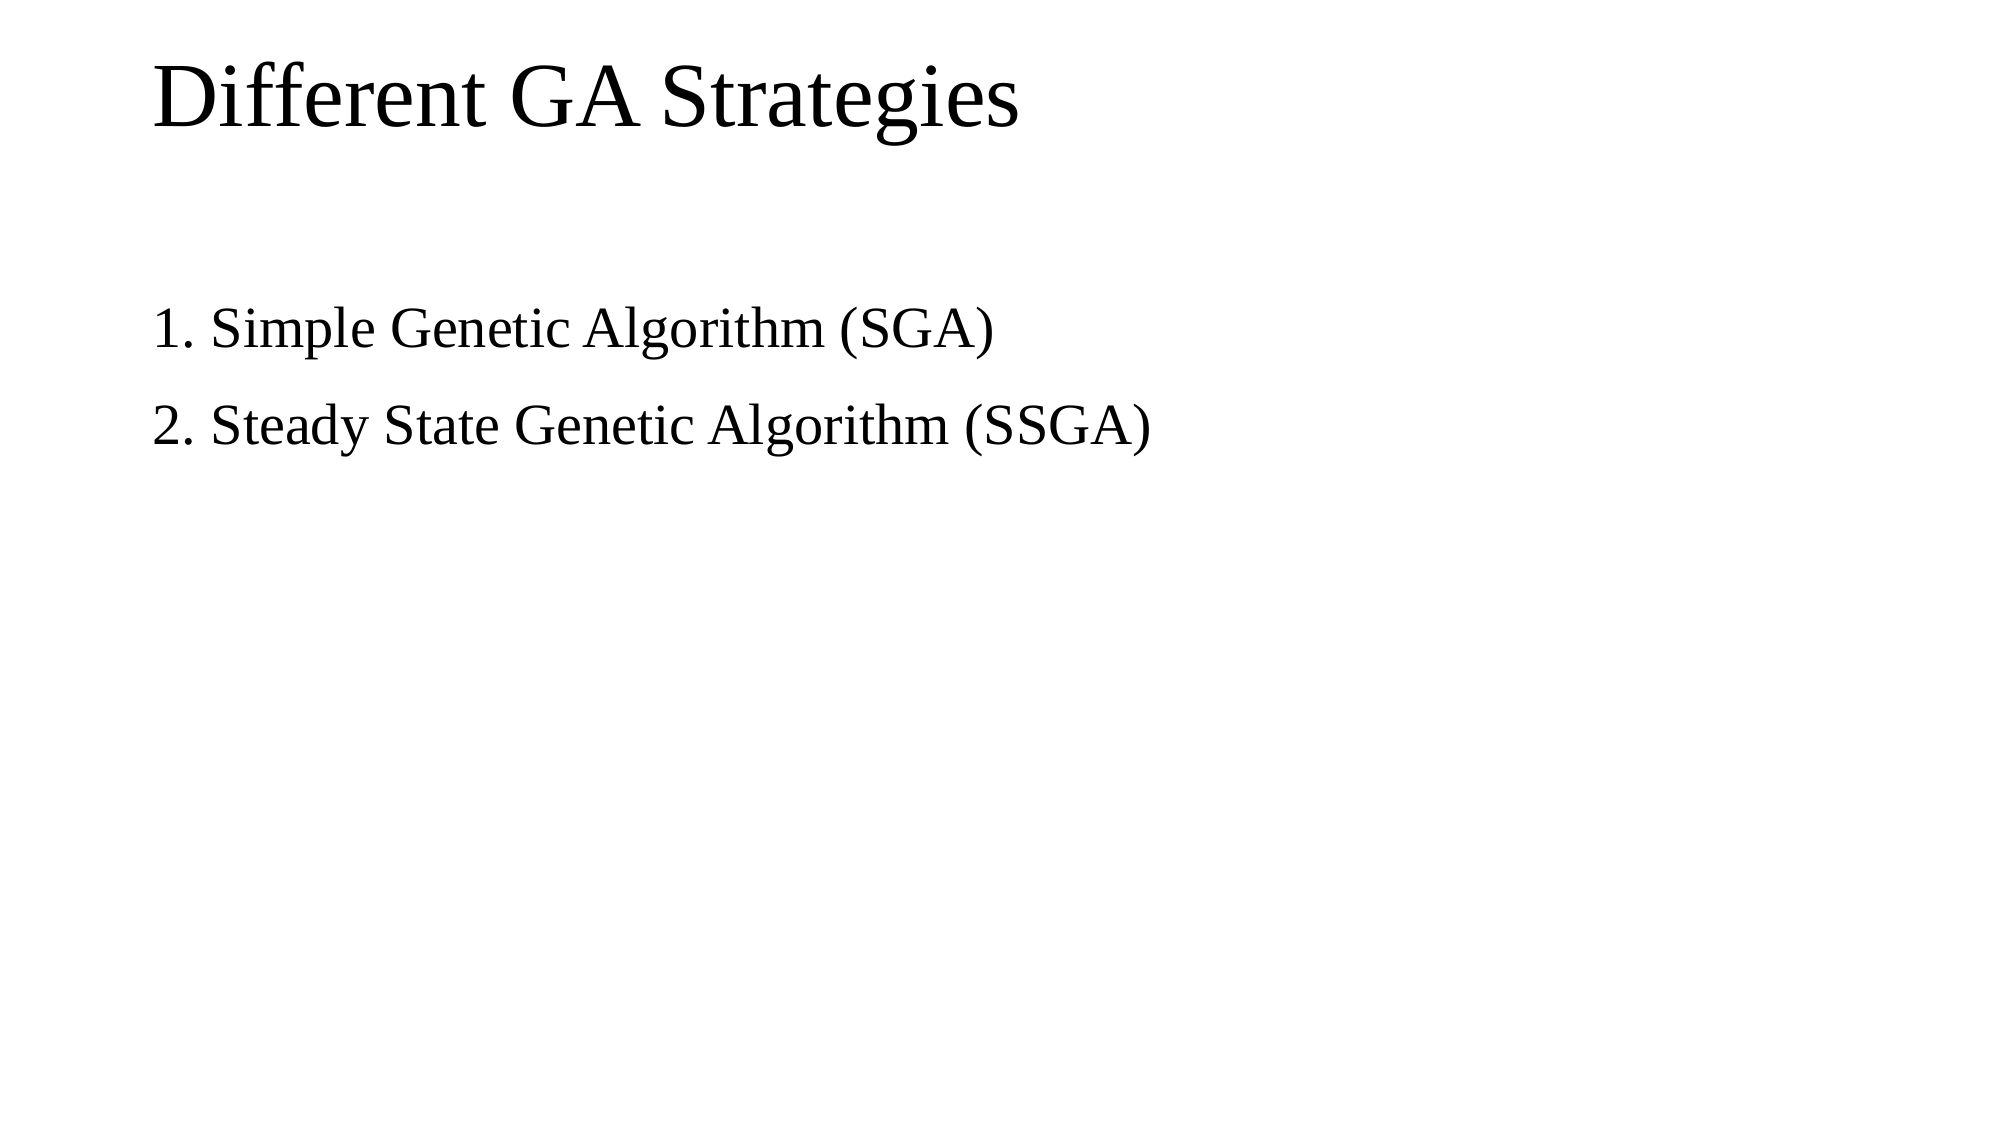

# Different GA Strategies

1. Simple Genetic Algorithm (SGA)
2. Steady State Genetic Algorithm (SSGA)